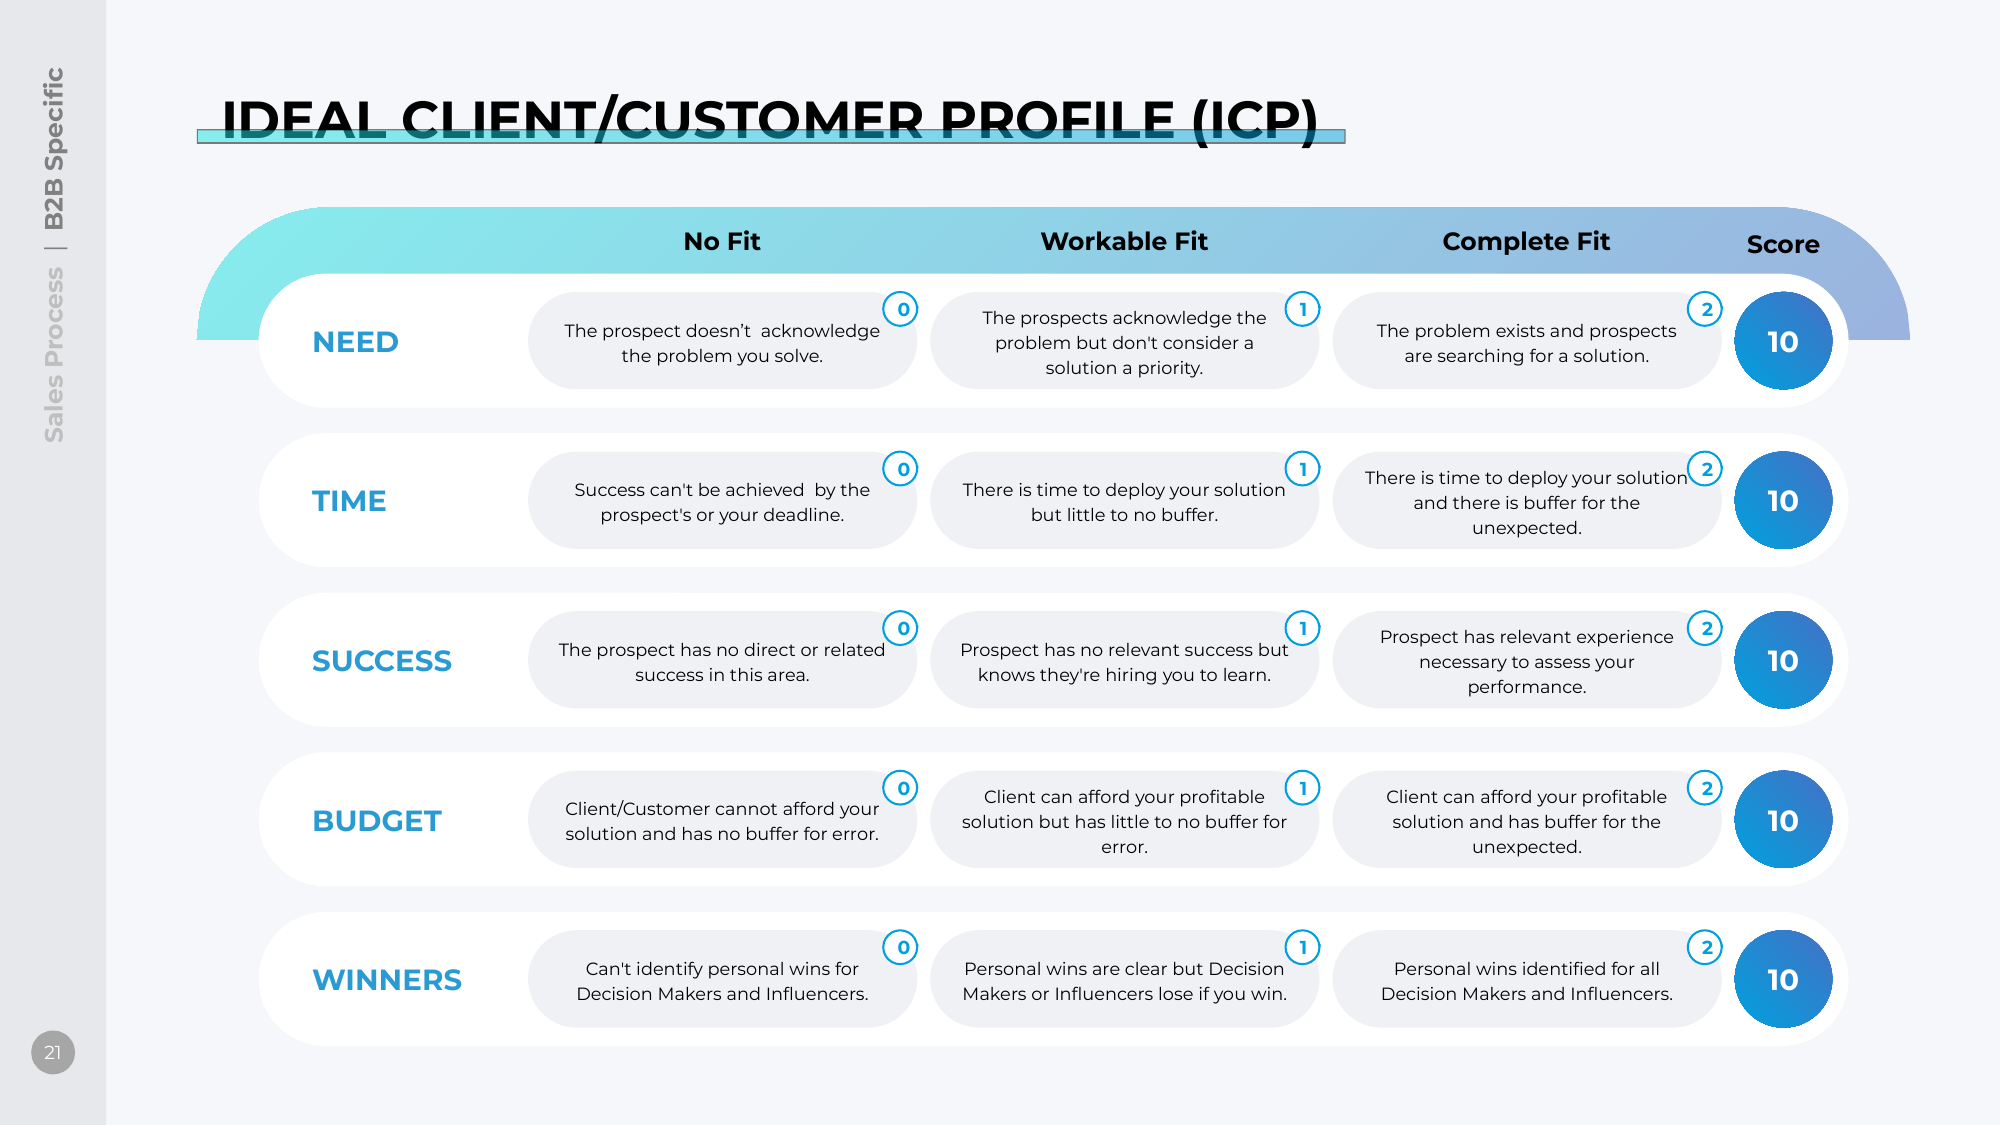

IDEAL CLIENT/CUSTOMER PROFILE (ICP)

No Fit
Workable Fit
Complete Fit
Score
 Sales Process  |  B2B Specific

NEED
The prospect doesn’t  acknowledge the problem you solve.
0
The prospects acknowledge the problem but don't consider a solution a priority.
1
The problem exists and prospects are searching for a solution.
2
10

TIME
Success can't be achieved  by the prospect's or your deadline.
0
There is time to deploy your solution but little to no buffer.
1
There is time to deploy your solution and there is buffer for the unexpected.
2
10

SUCCESS
The prospect has no direct or related success in this area.
0
Prospect has no relevant success but knows they're hiring you to learn.
1
Prospect has relevant experience necessary to assess your performance.
2
10

BUDGET
Client/Customer cannot afford your solution and has no buffer for error.
0
Client can afford your profitable solution but has little to no buffer for error.
1
Client can afford your profitable solution and has buffer for the unexpected.
2
10

WINNERS
Can't identify personal wins for Decision Makers and Influencers.
0
Personal wins are clear but Decision Makers or Influencers lose if you win.
1
Personal wins identified for all Decision Makers and Influencers.
2
10
21